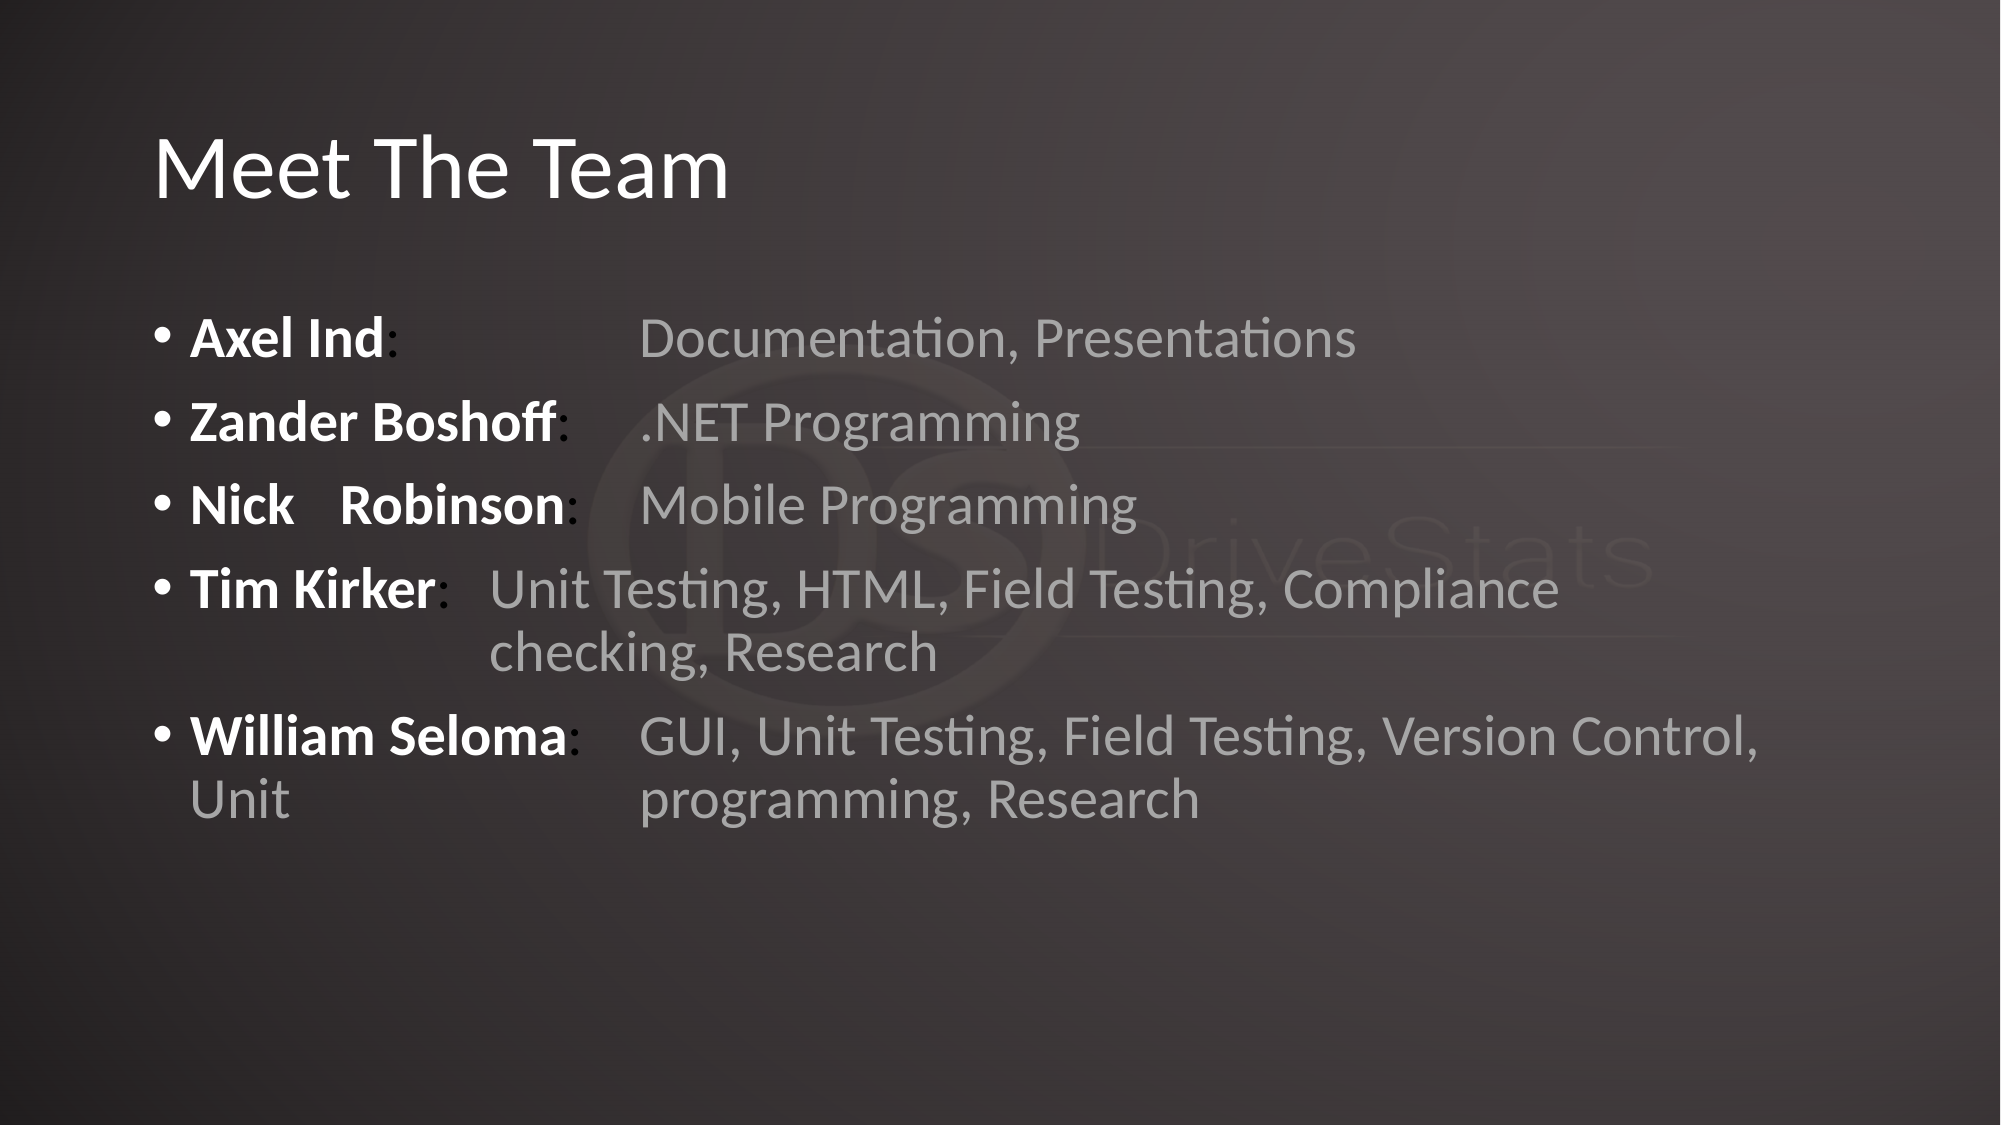

# Meet The Team
Axel Ind: 		Documentation, Presentations
Zander Boshoff:	.NET Programming
Nick	Robinson: 	Mobile Programming
Tim Kirker:	Unit Testing, HTML, Field Testing, Compliance 				checking, Research
William Seloma: 	GUI, Unit Testing, Field Testing, Version Control, Unit 			programming, Research